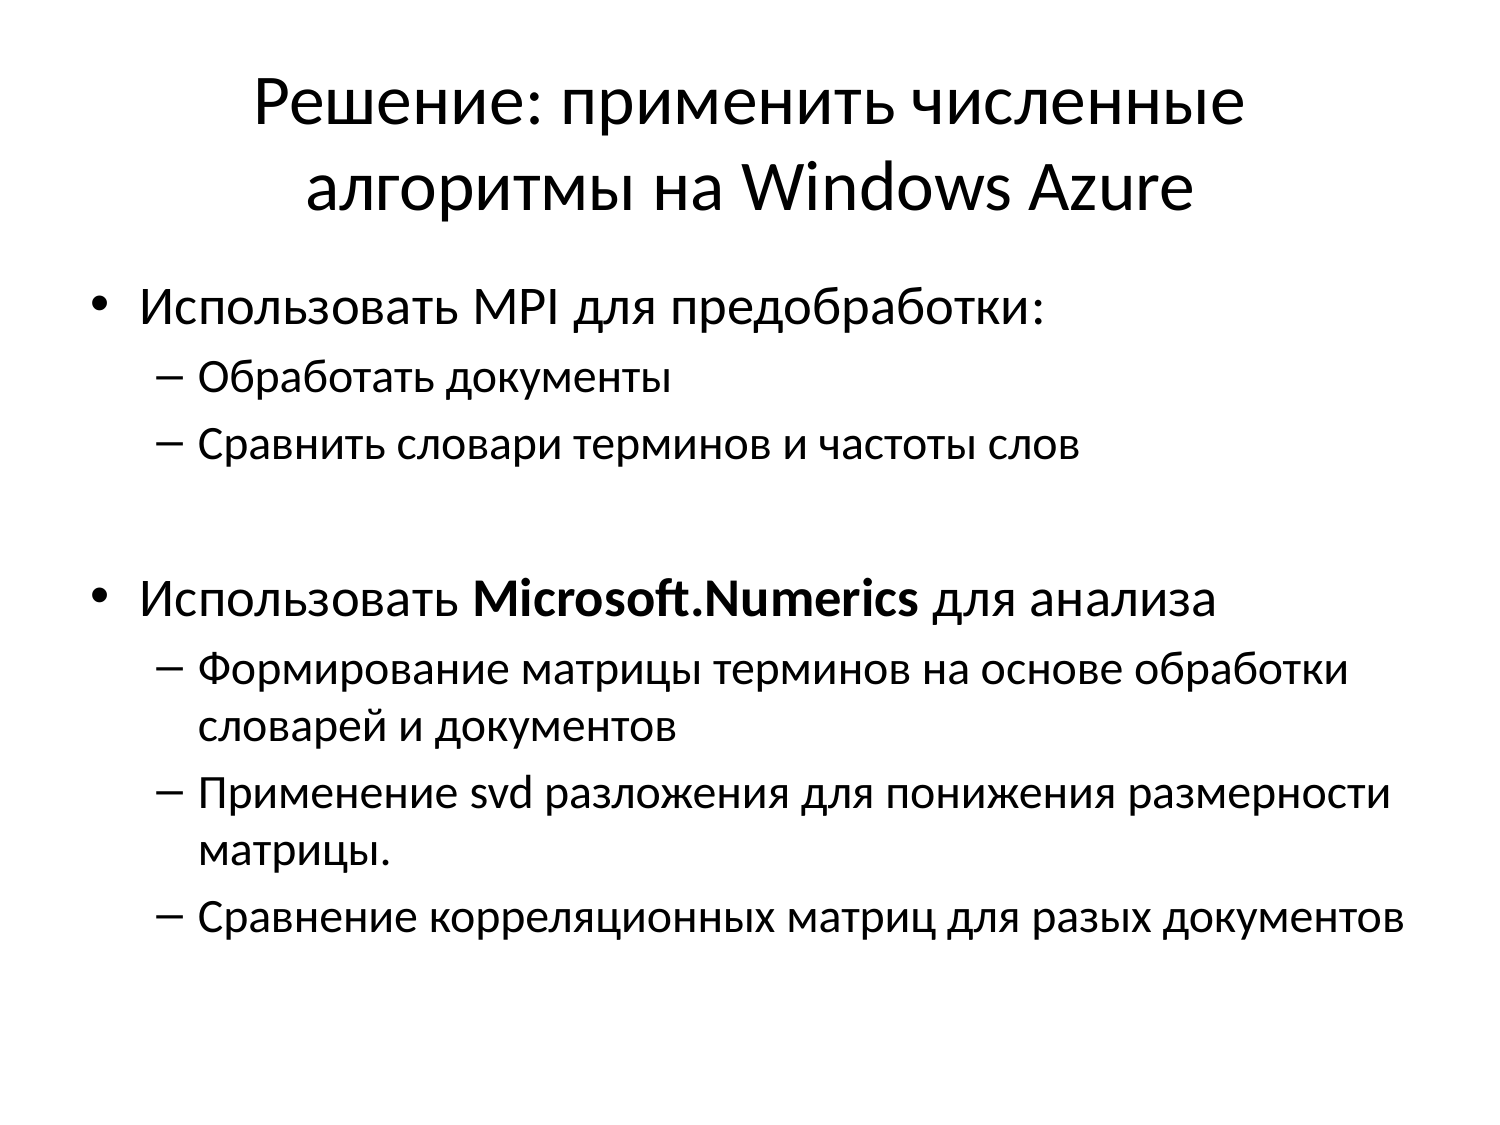

# Решение: применить численные алгоритмы на Windows Azure
Использовать MPI для предобработки:
Обработать документы
Сравнить словари терминов и частоты слов

Использовать Microsoft.Numerics для анализа
Формирование матрицы терминов на основе обработки словарей и документов
Применение svd разложения для понижения размерности матрицы.
Сравнение корреляционных матриц для разых документов